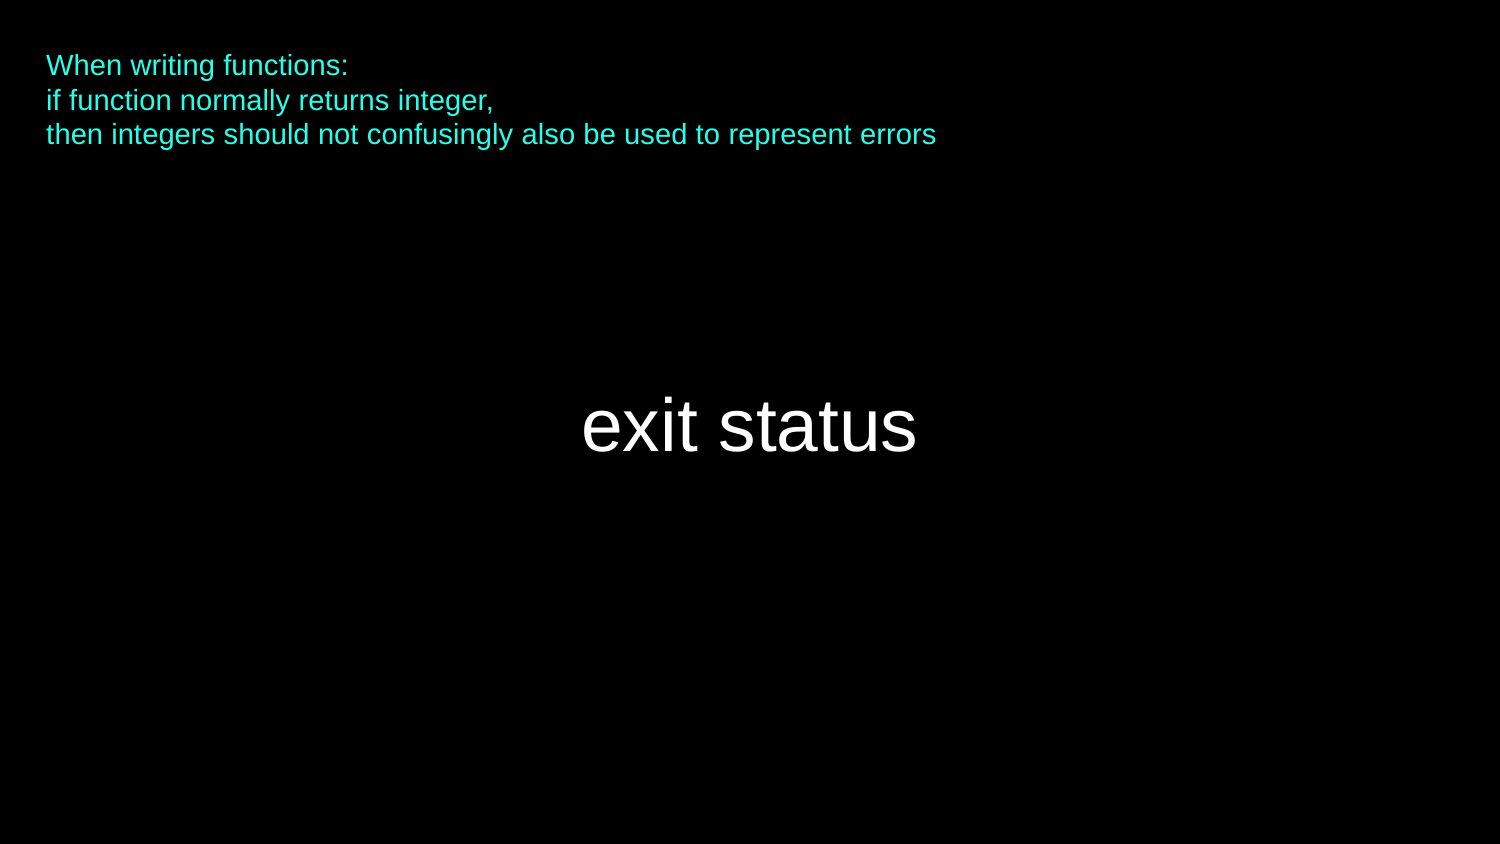

When writing functions:
if function normally returns integer,
then integers should not confusingly also be used to represent errors
# exit status